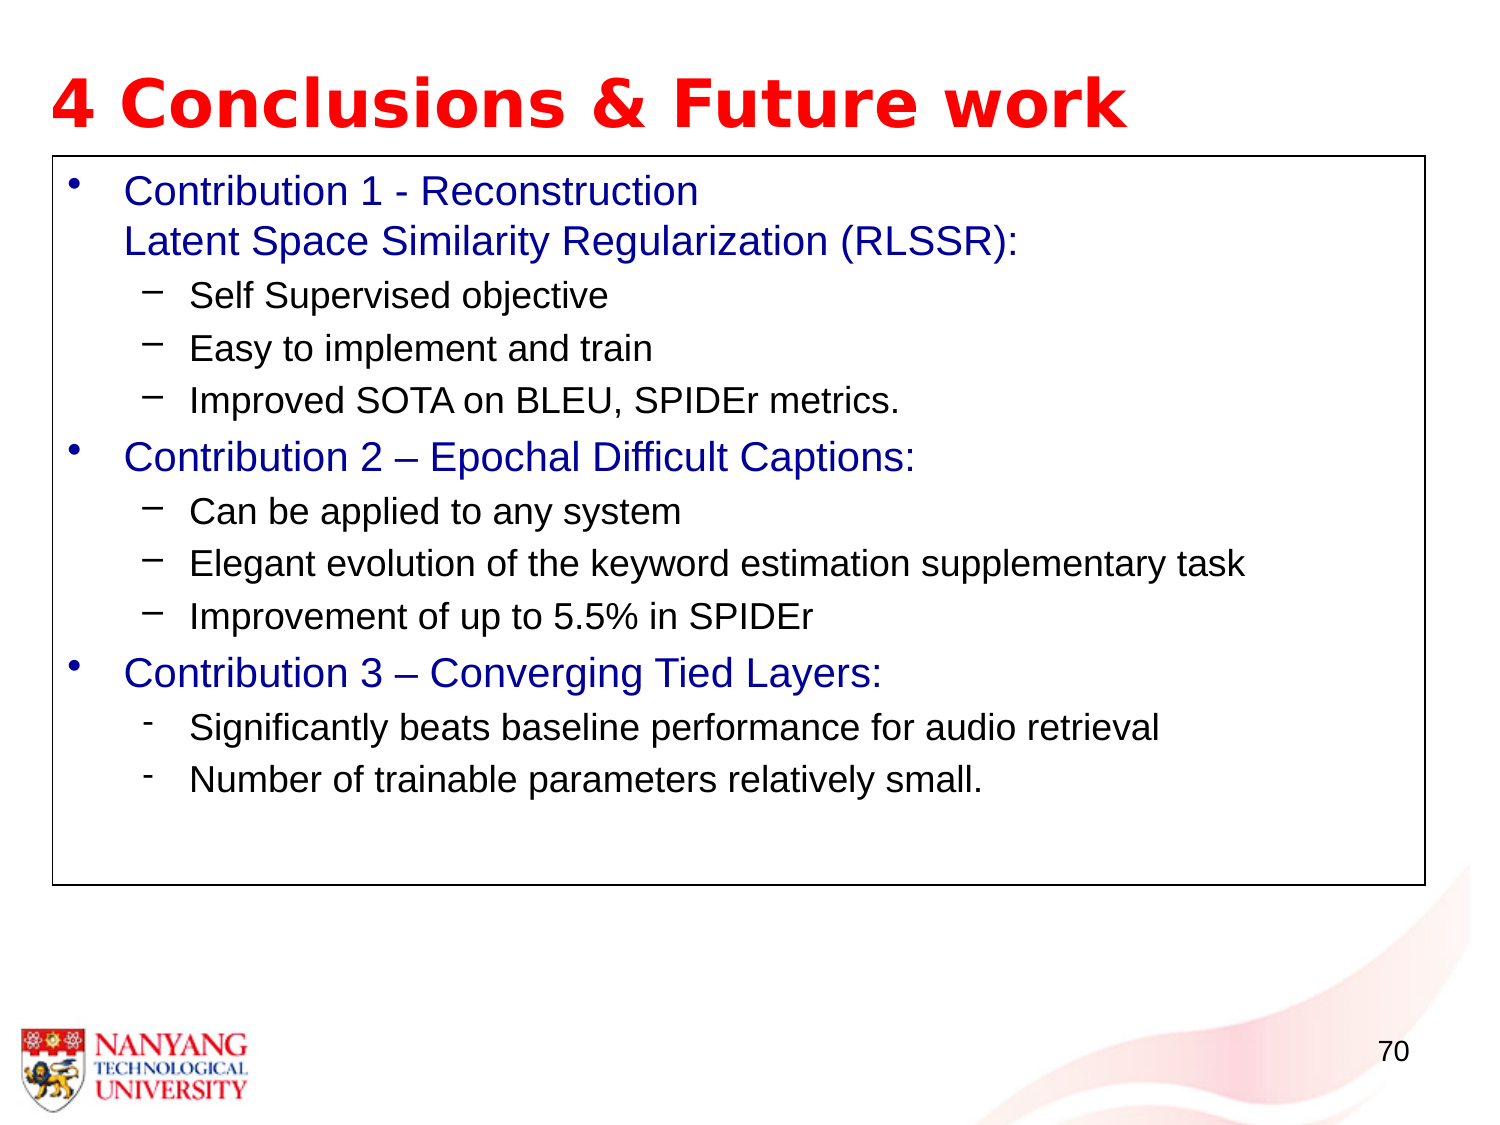

4 Conclusions & Future work
Contribution 1 - Reconstruction Latent Space Similarity Regularization (RLSSR):
Self Supervised objective
Easy to implement and train
Improved SOTA on BLEU, SPIDEr metrics.
Contribution 2 – Epochal Difficult Captions:
Can be applied to any system
Elegant evolution of the keyword estimation supplementary task
Improvement of up to 5.5% in SPIDEr
Contribution 3 – Converging Tied Layers:
Significantly beats baseline performance for audio retrieval
Number of trainable parameters relatively small.

70